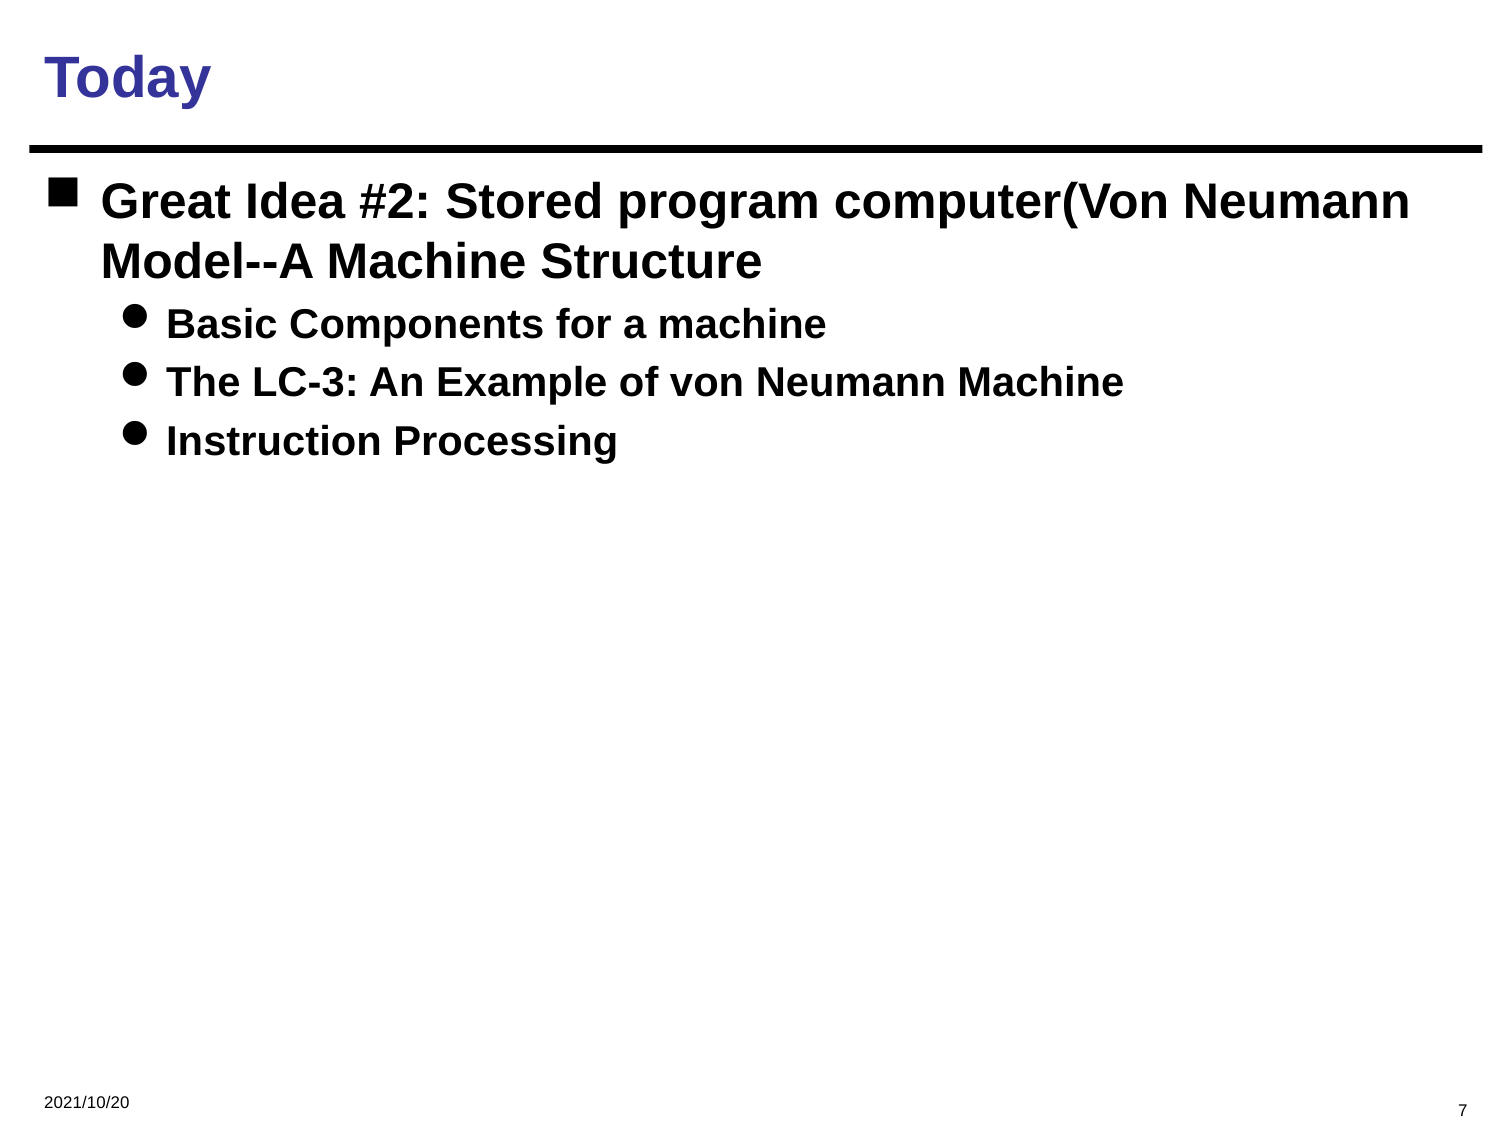

# Today
Great Idea #2: Stored program computer(Von Neumann Model--A Machine Structure
Basic Components for a machine
The LC-3: An Example of von Neumann Machine
Instruction Processing
2021/10/20
7